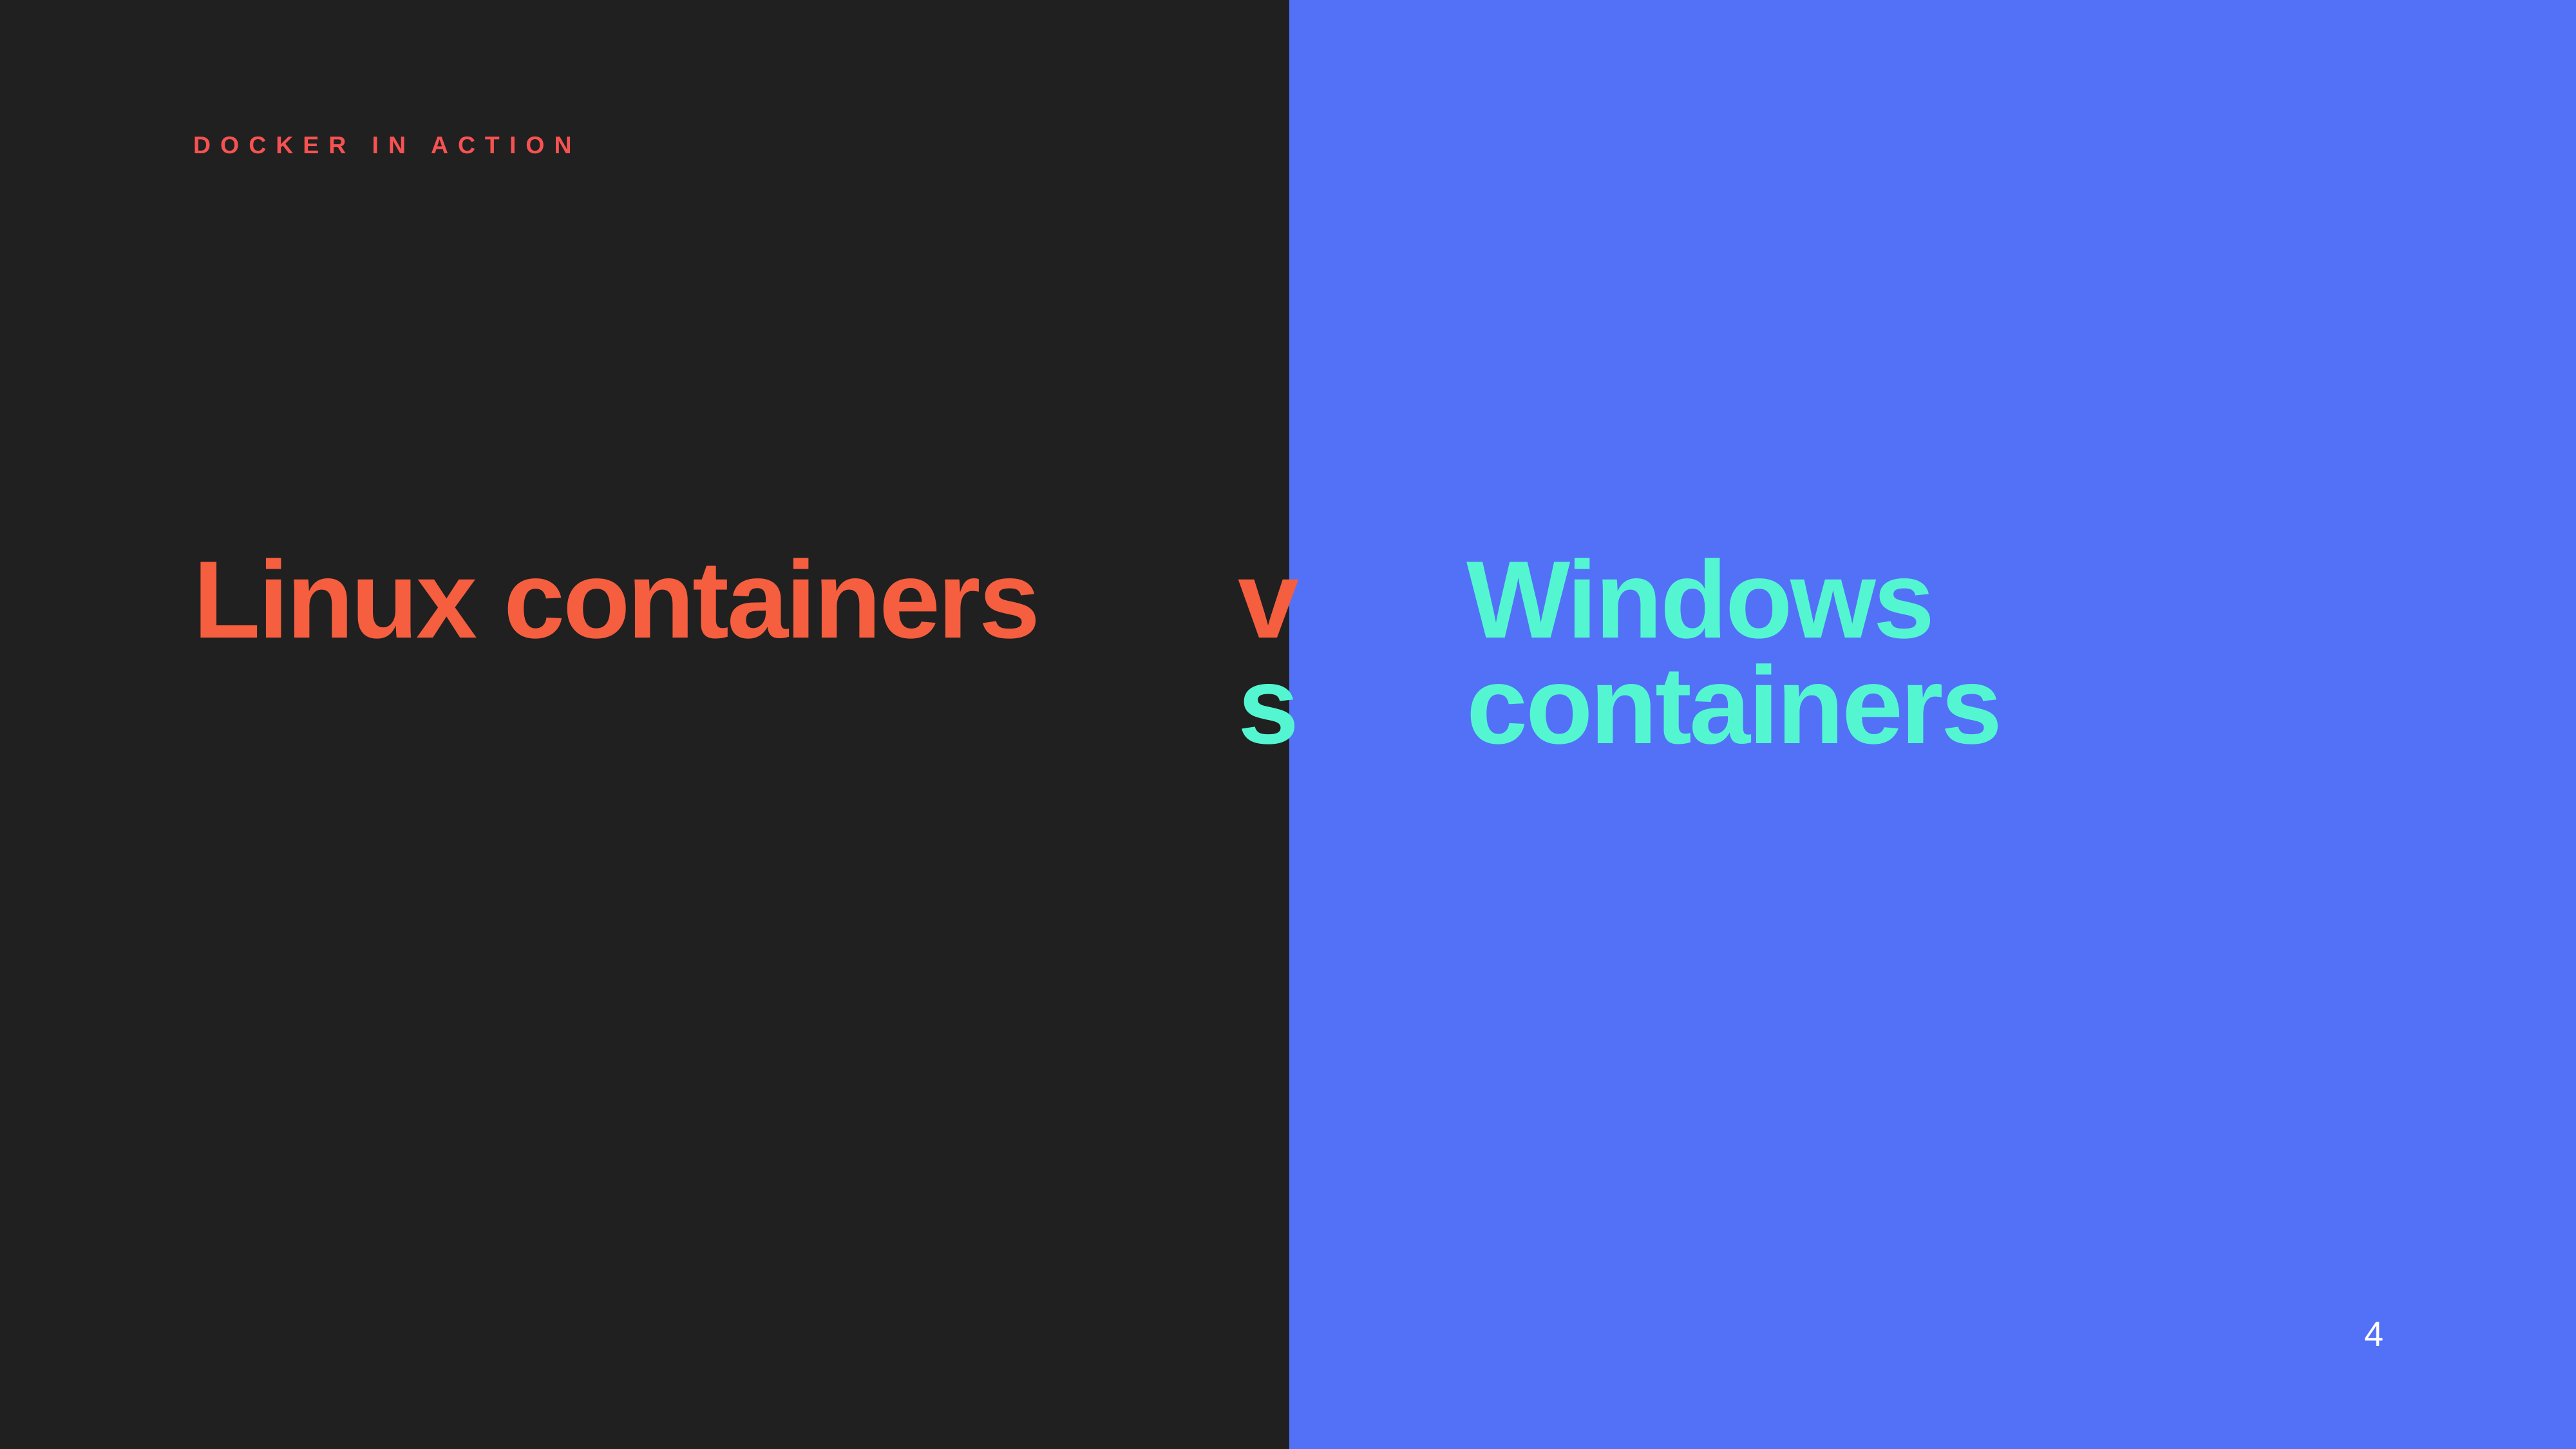

Docker in action
Linux containers
vs
Windows containers
4